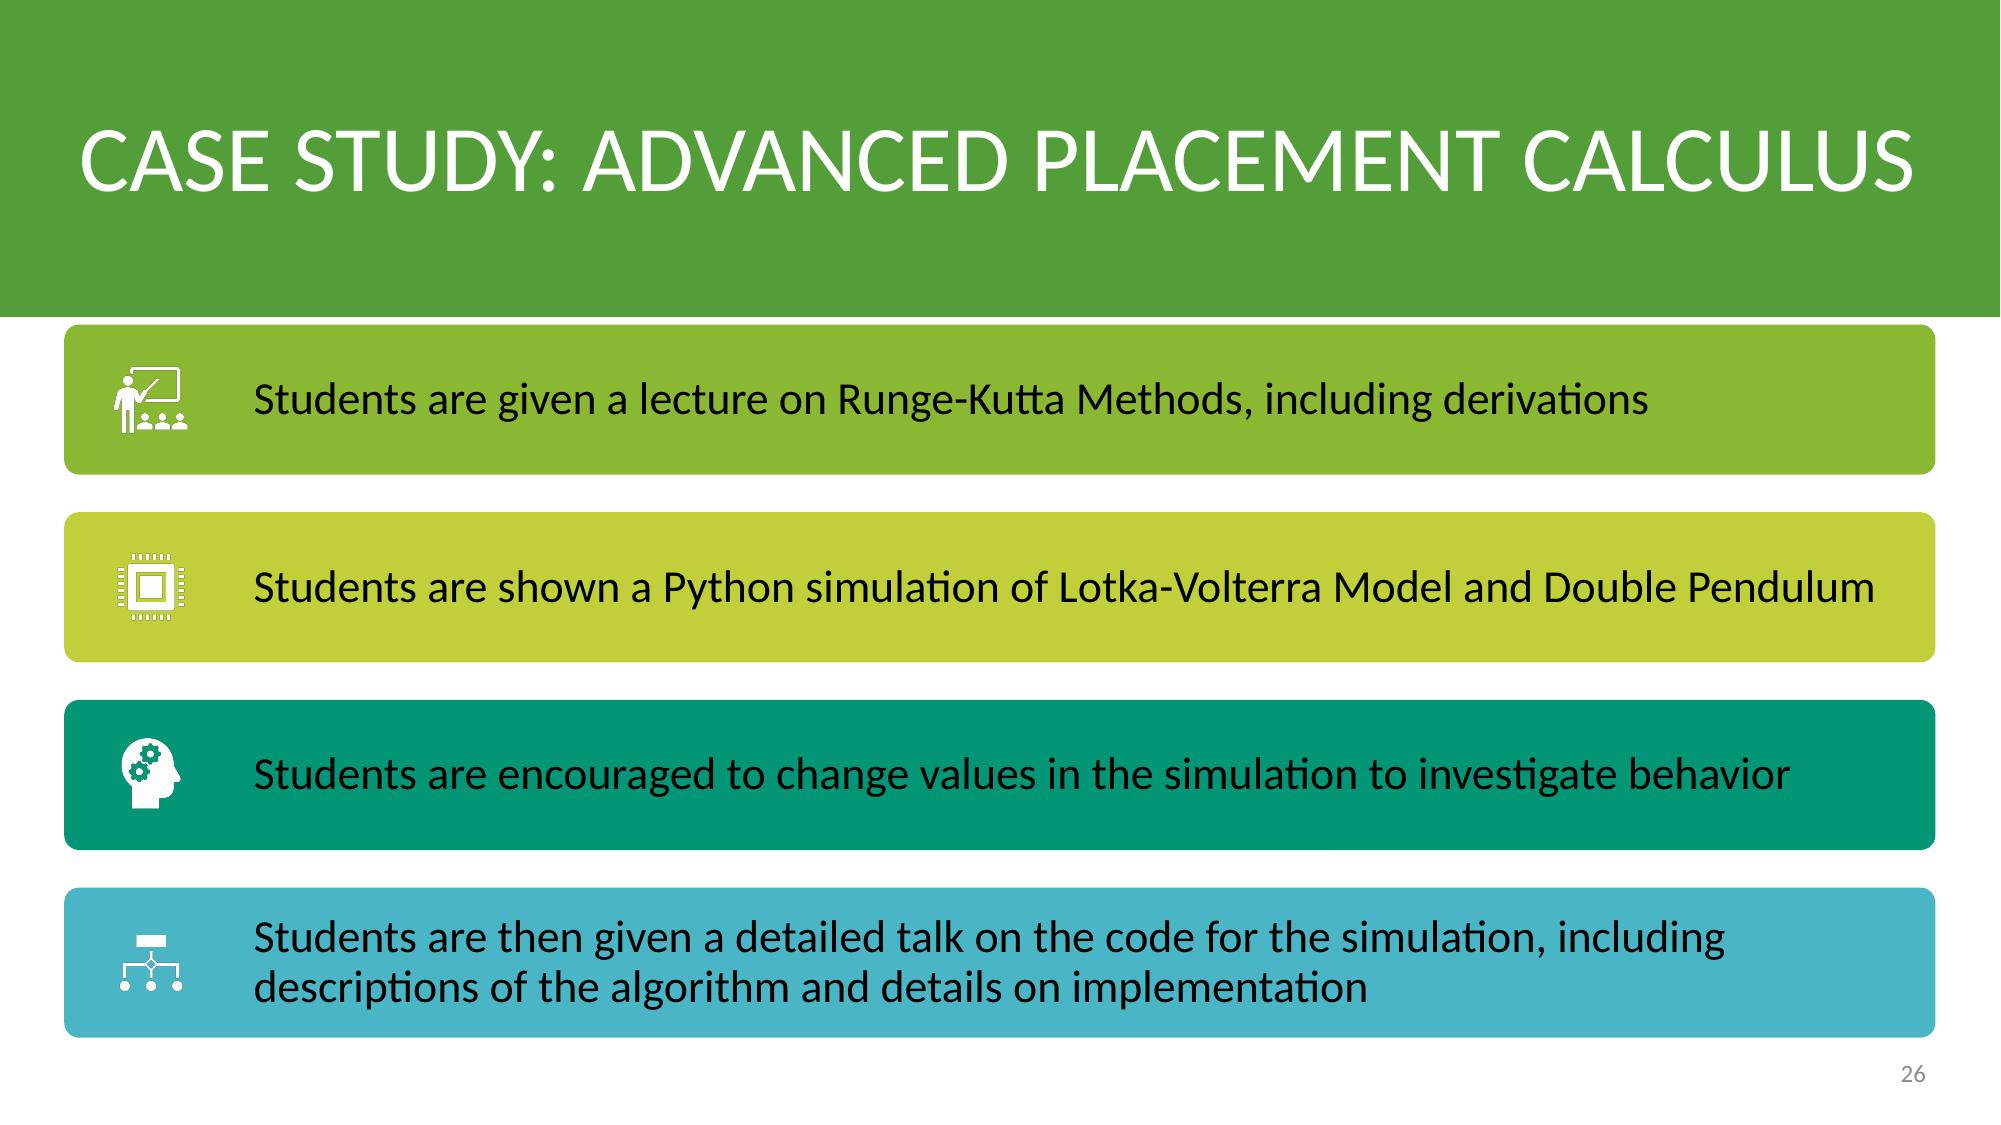

# Case study: Advanced Placement Calculus
Students are given a lecture on Runge-Kutta Methods, including derivations
Students are shown a Python simulation of Lotka-Volterra Model and Double Pendulum
Students are encouraged to change values in the simulation to investigate behavior
Students are then given a detailed talk on the code for the simulation, including descriptions of the algorithm and details on implementation
26